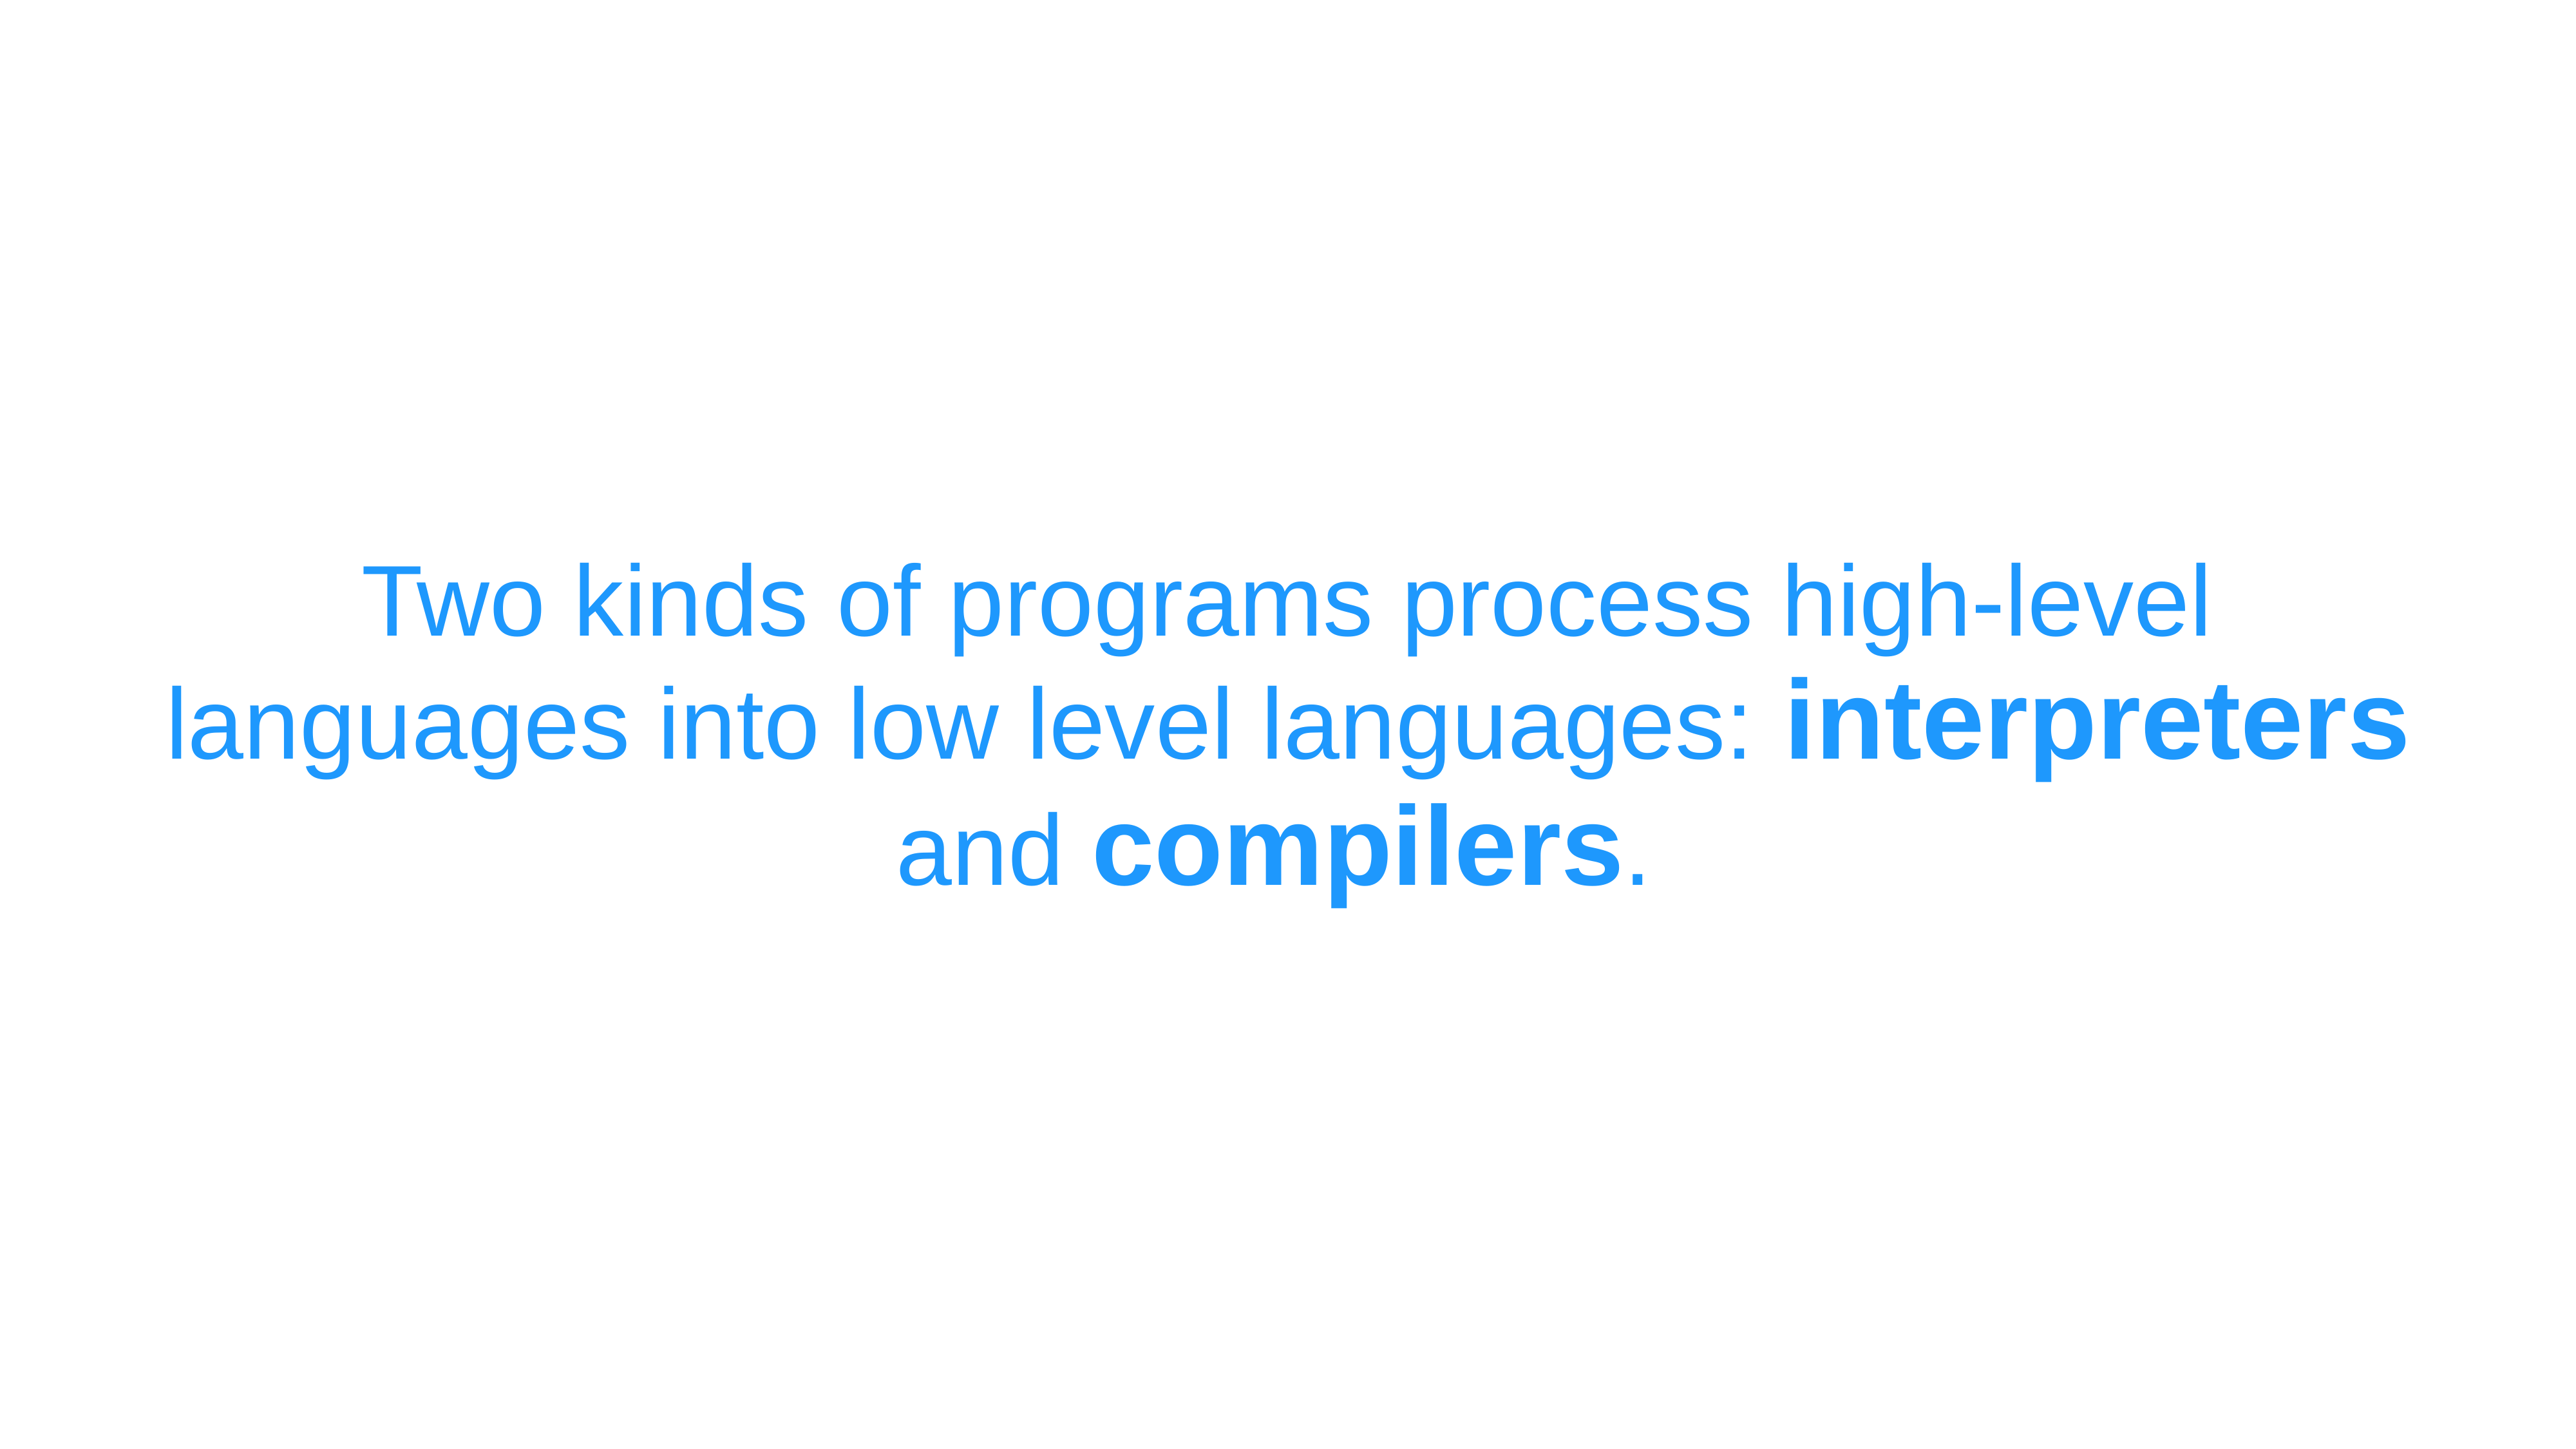

Two kinds of programs process high-level languages into low level languages: interpreters and compilers.